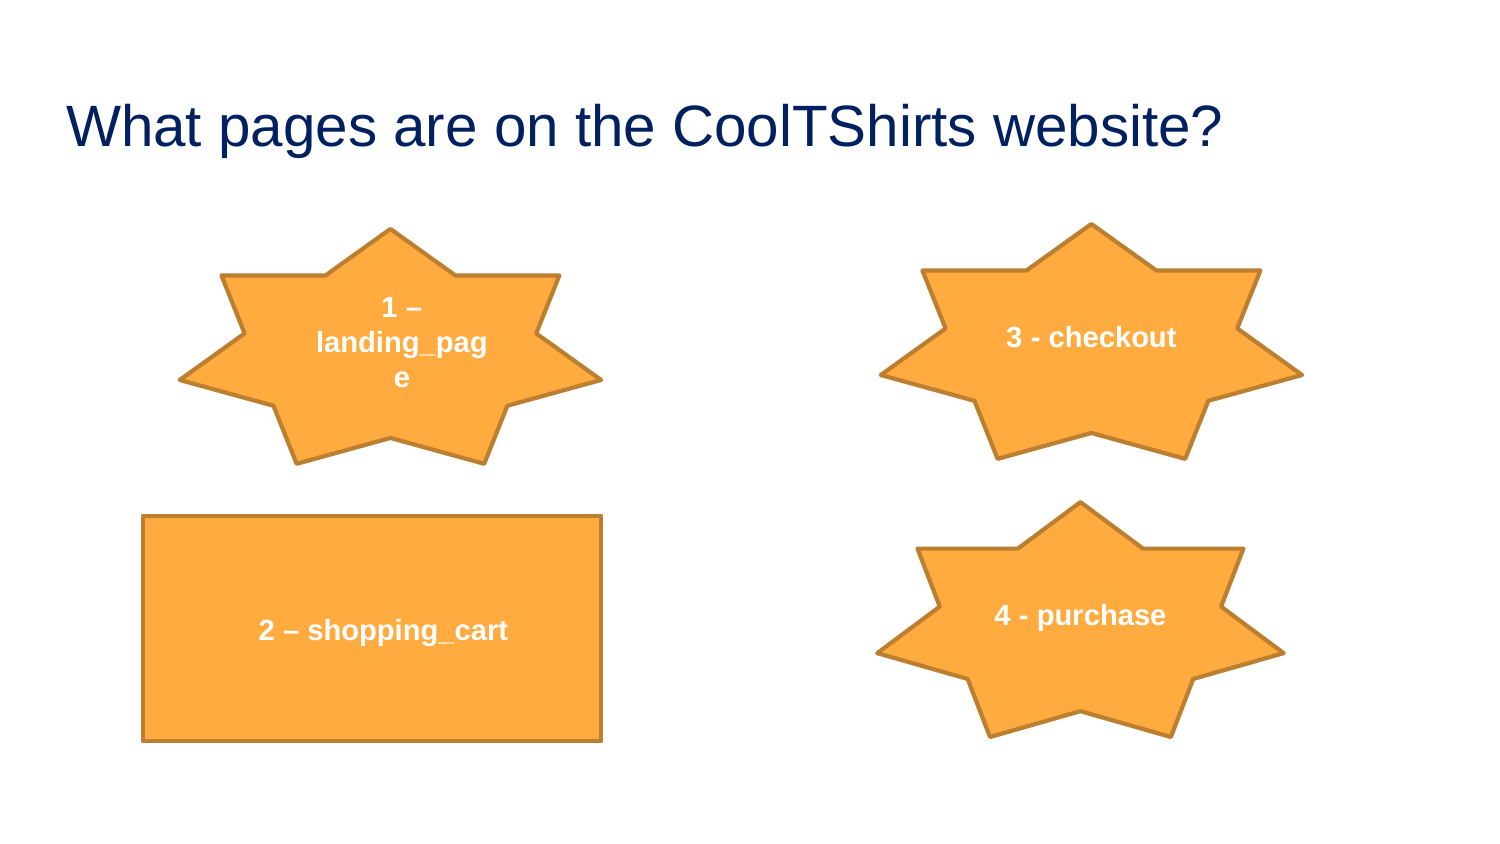

# What pages are on the CoolTShirts website?
3 - checkout
1 – landing_page
4 - purchase
2 – shopping_cart